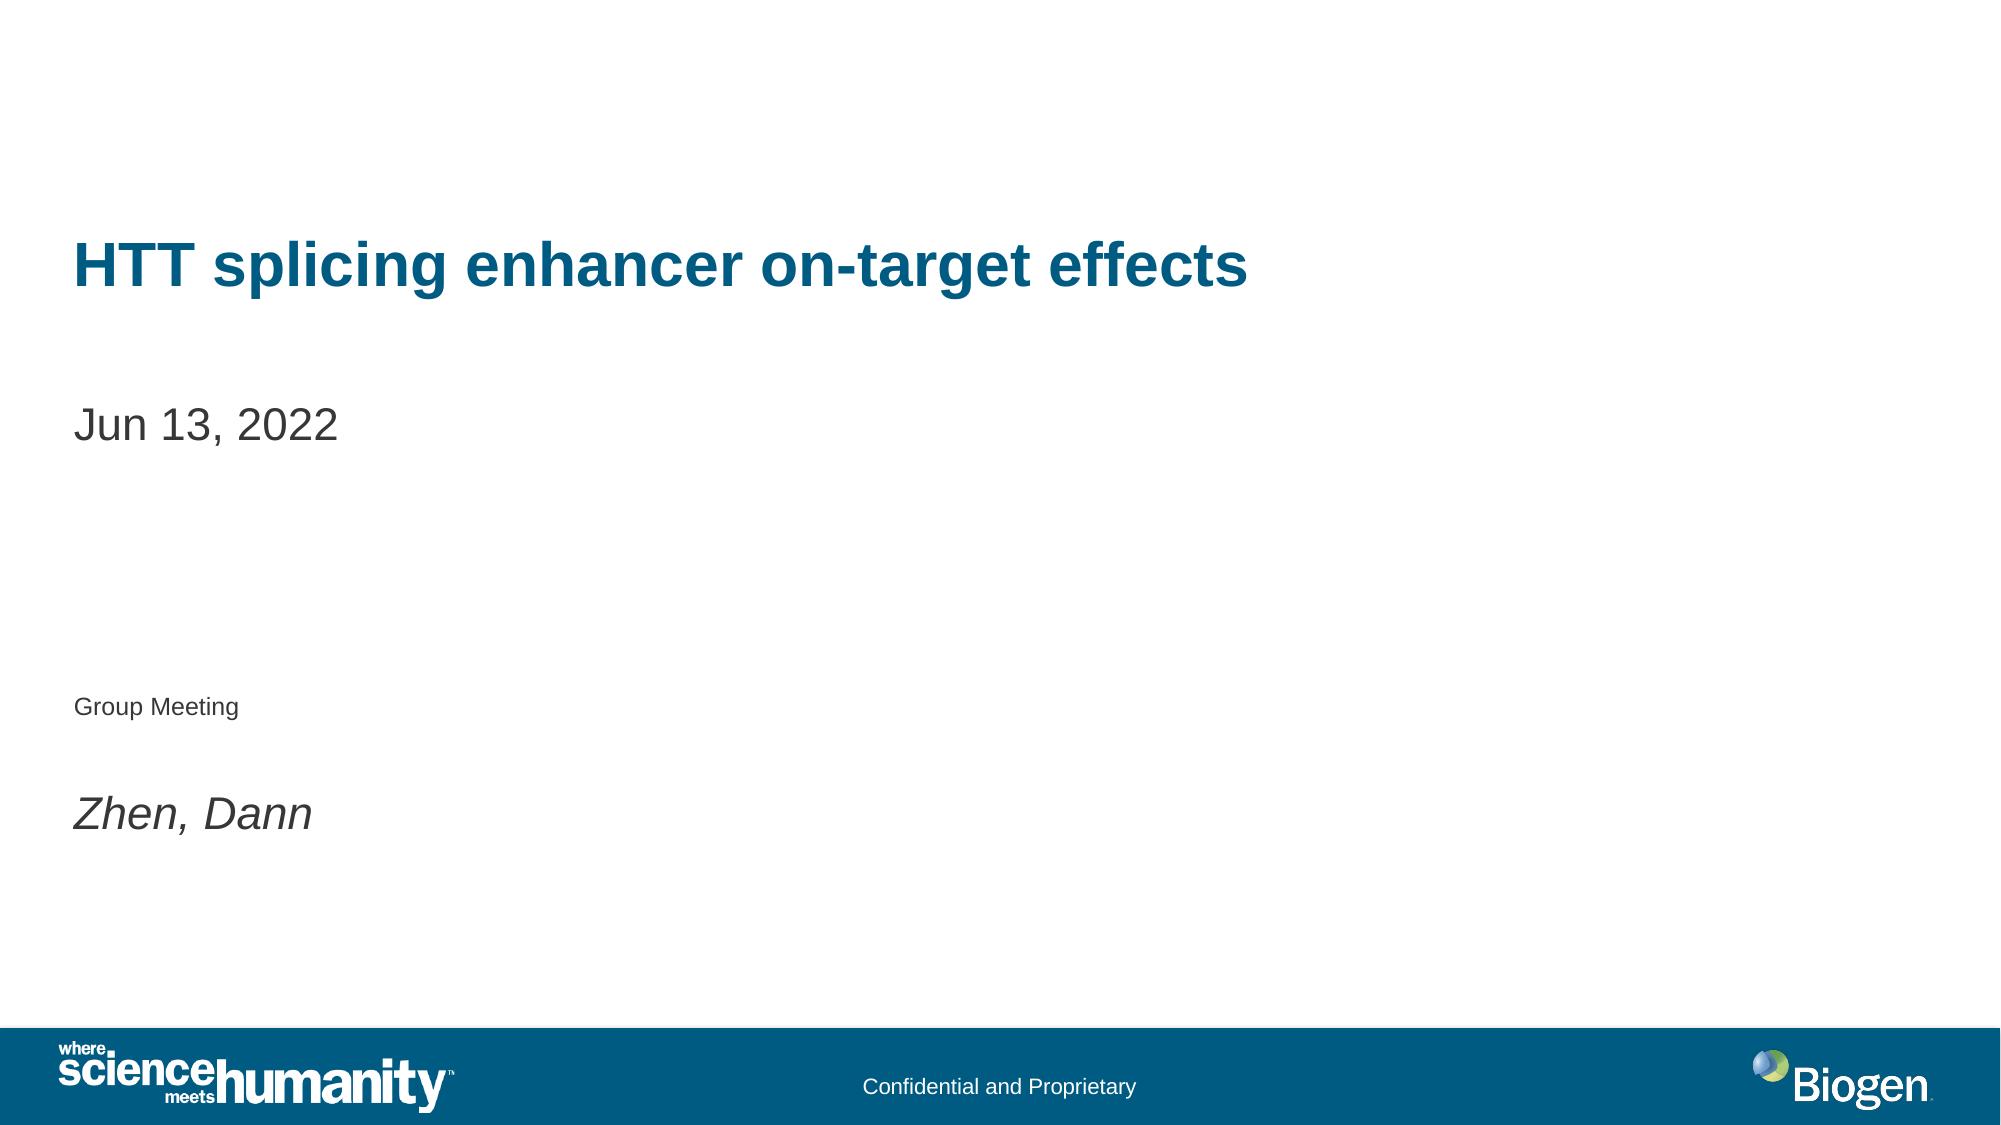

HTT splicing enhancer on-target effects

Jun 13, 2022

Group Meeting

Zhen, Dann